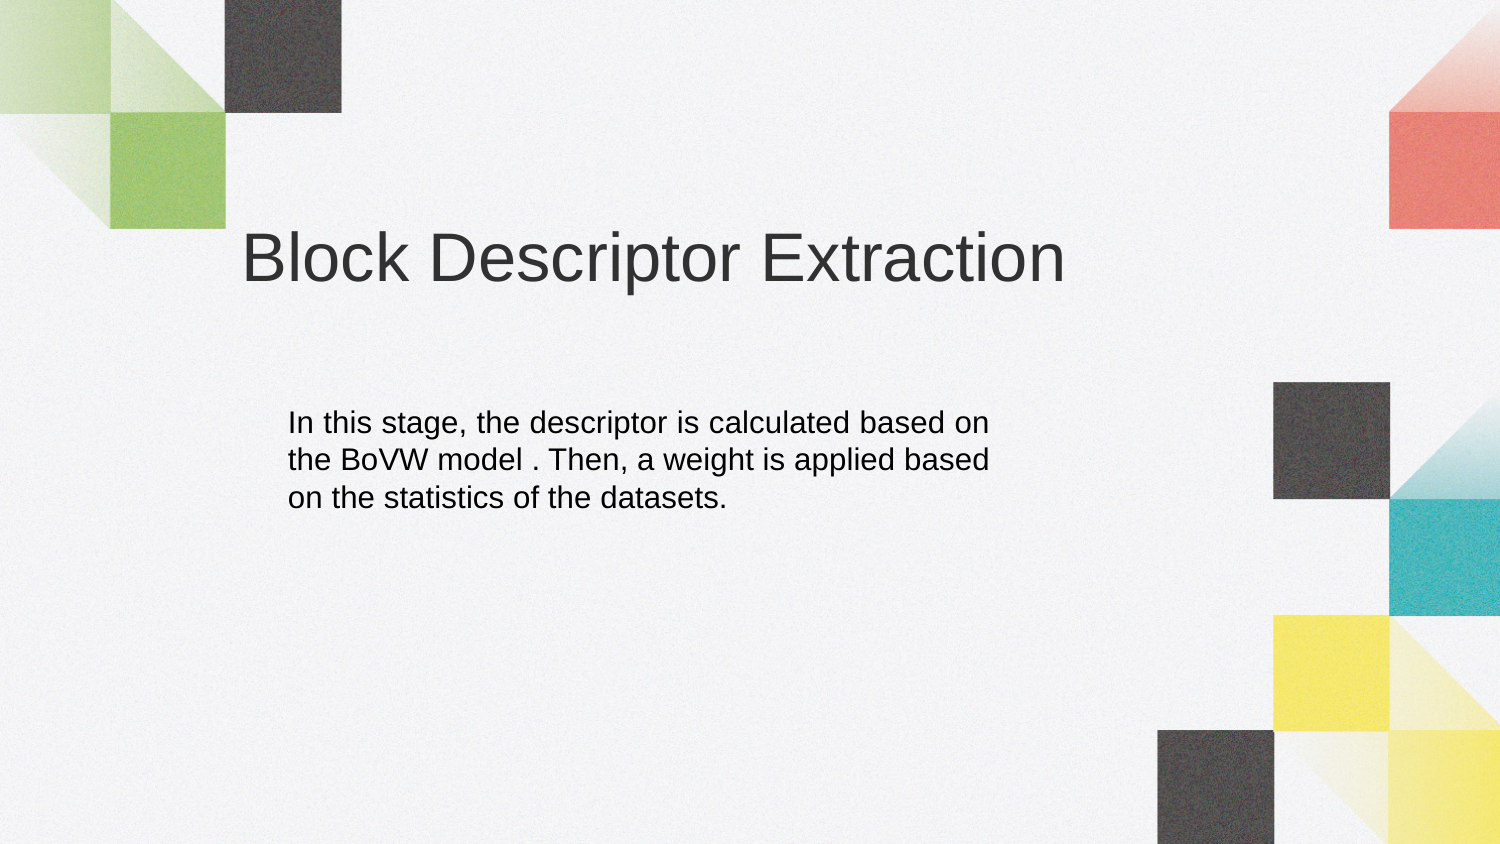

# Block Descriptor Extraction
In this stage, the descriptor is calculated based on the BoVW model . Then, a weight is applied based on the statistics of the datasets.